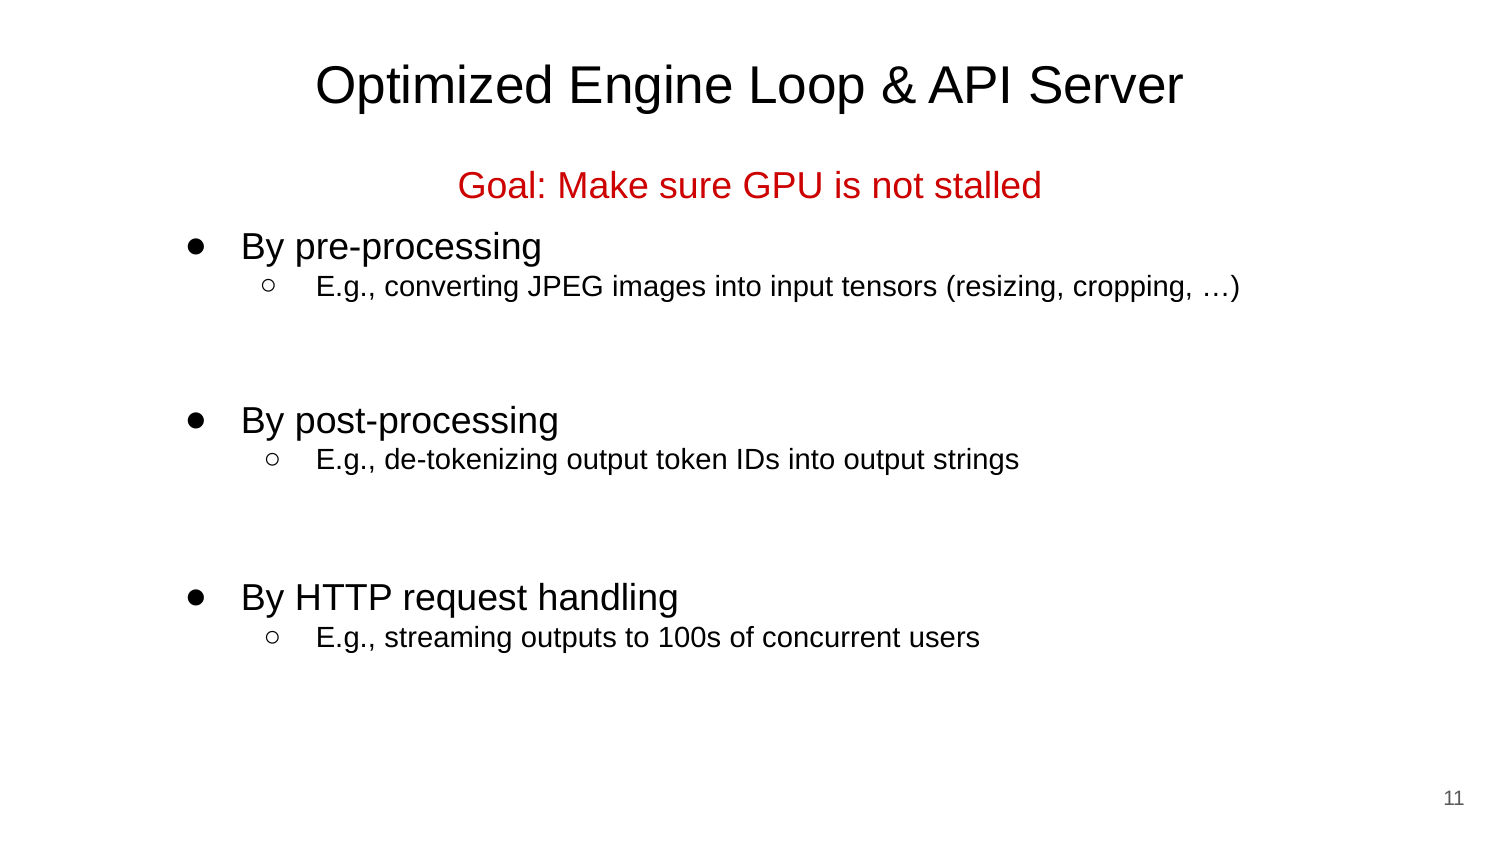

# Optimized Engine Loop & API Server
Goal: Make sure GPU is not stalled
By pre-processing
E.g., converting JPEG images into input tensors (resizing, cropping, …)
By post-processing
E.g., de-tokenizing output token IDs into output strings
By HTTP request handling
E.g., streaming outputs to 100s of concurrent users
11